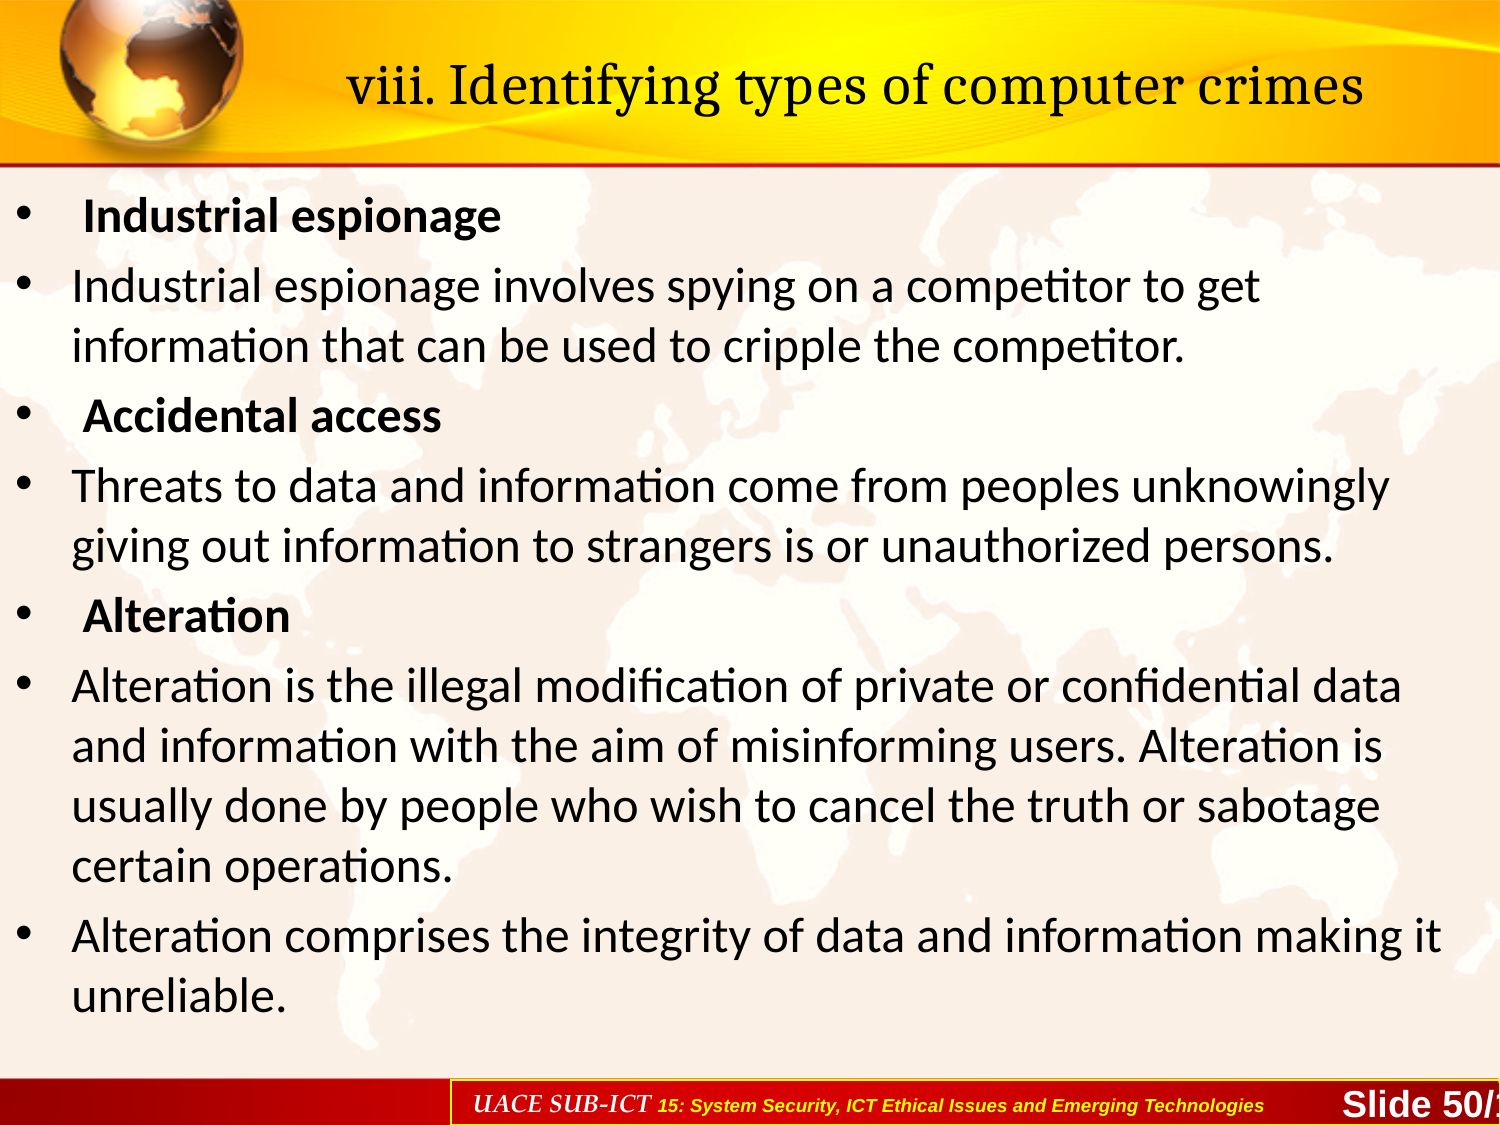

# viii. Identifying types of computer crimes
 Industrial espionage
Industrial espionage involves spying on a competitor to get information that can be used to cripple the competitor.
 Accidental access
Threats to data and information come from peoples unknowingly giving out information to strangers is or unauthorized persons.
 Alteration
Alteration is the illegal modification of private or confidential data and information with the aim of misinforming users. Alteration is usually done by people who wish to cancel the truth or sabotage certain operations.
Alteration comprises the integrity of data and information making it unreliable.